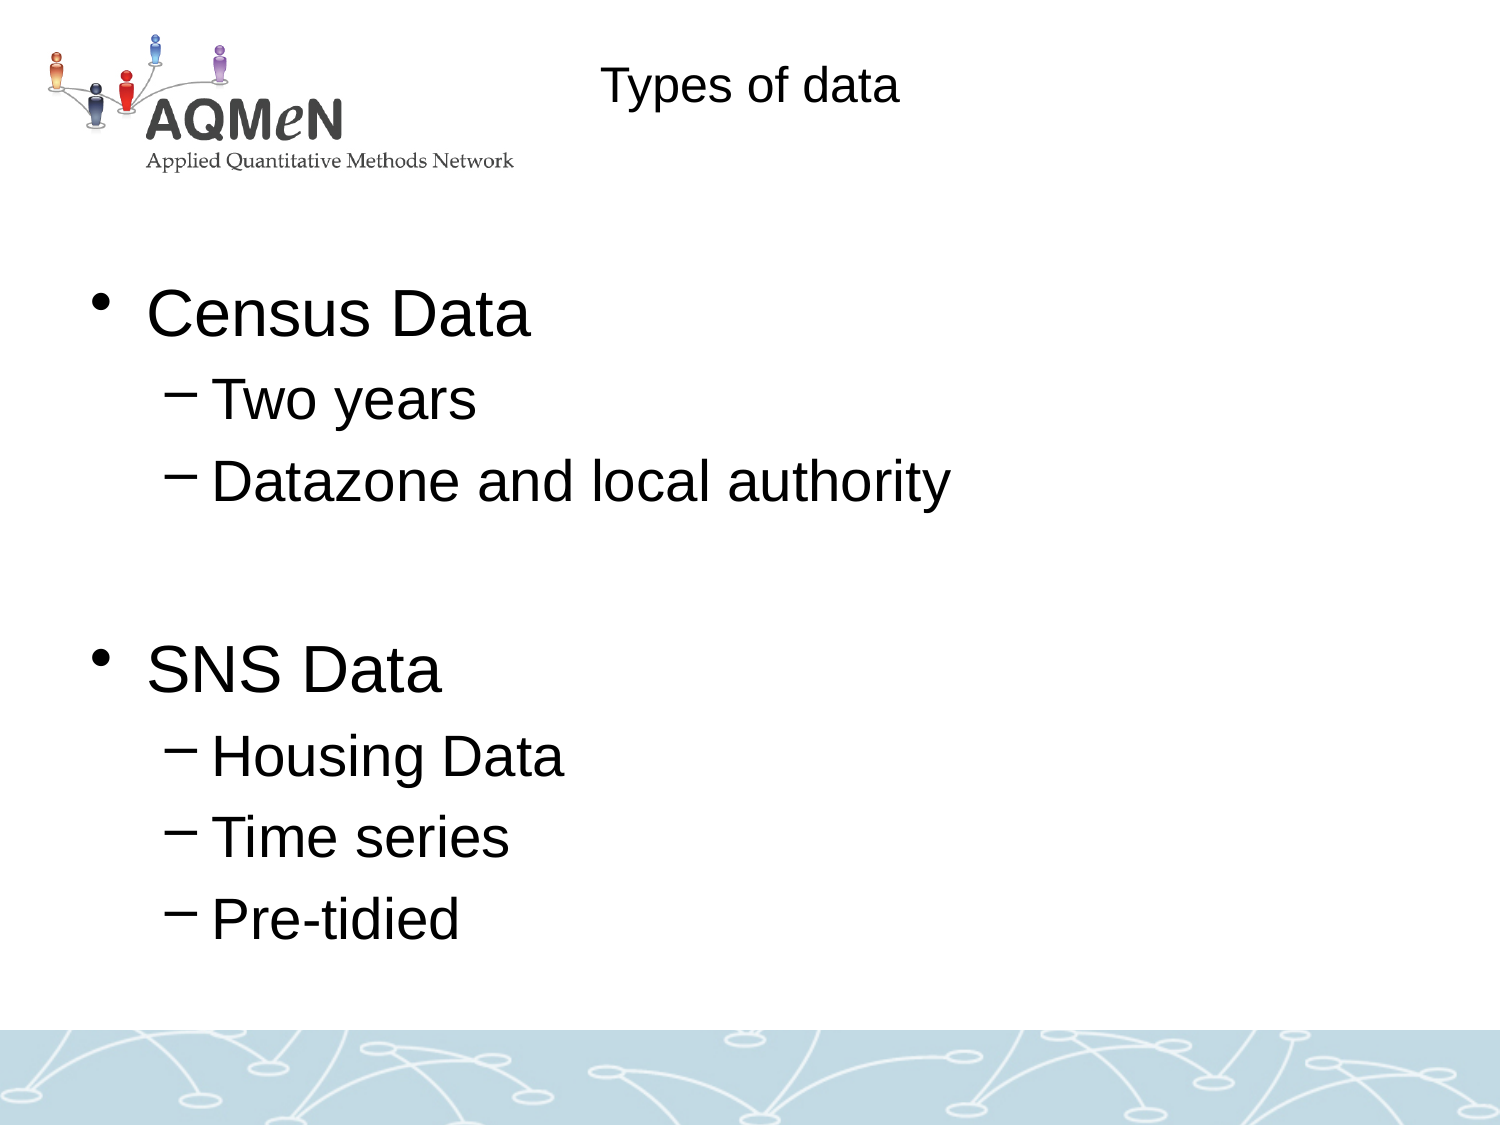

# Types of data
Census Data
Two years
Datazone and local authority

SNS Data
Housing Data
Time series
Pre-tidied